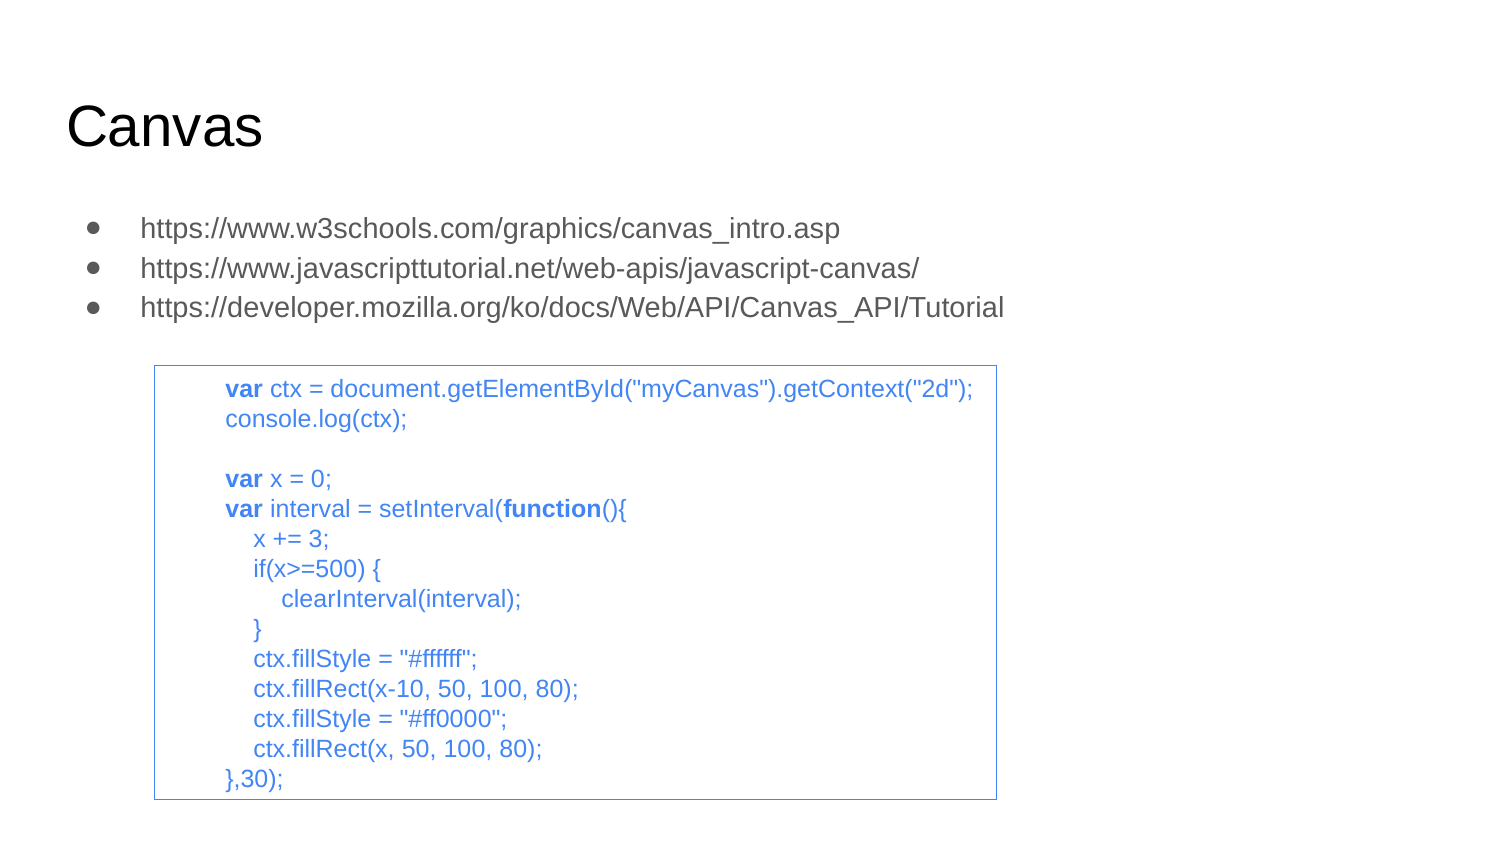

# Canvas
https://www.w3schools.com/graphics/canvas_intro.asp
https://www.javascripttutorial.net/web-apis/javascript-canvas/
https://developer.mozilla.org/ko/docs/Web/API/Canvas_API/Tutorial
        var ctx = document.getElementById("myCanvas").getContext("2d");
        console.log(ctx);
        var x = 0;
        var interval = setInterval(function(){
            x += 3;
            if(x>=500) {
                clearInterval(interval);
            }
            ctx.fillStyle = "#ffffff";
            ctx.fillRect(x-10, 50, 100, 80);
            ctx.fillStyle = "#ff0000";
            ctx.fillRect(x, 50, 100, 80);
        },30);